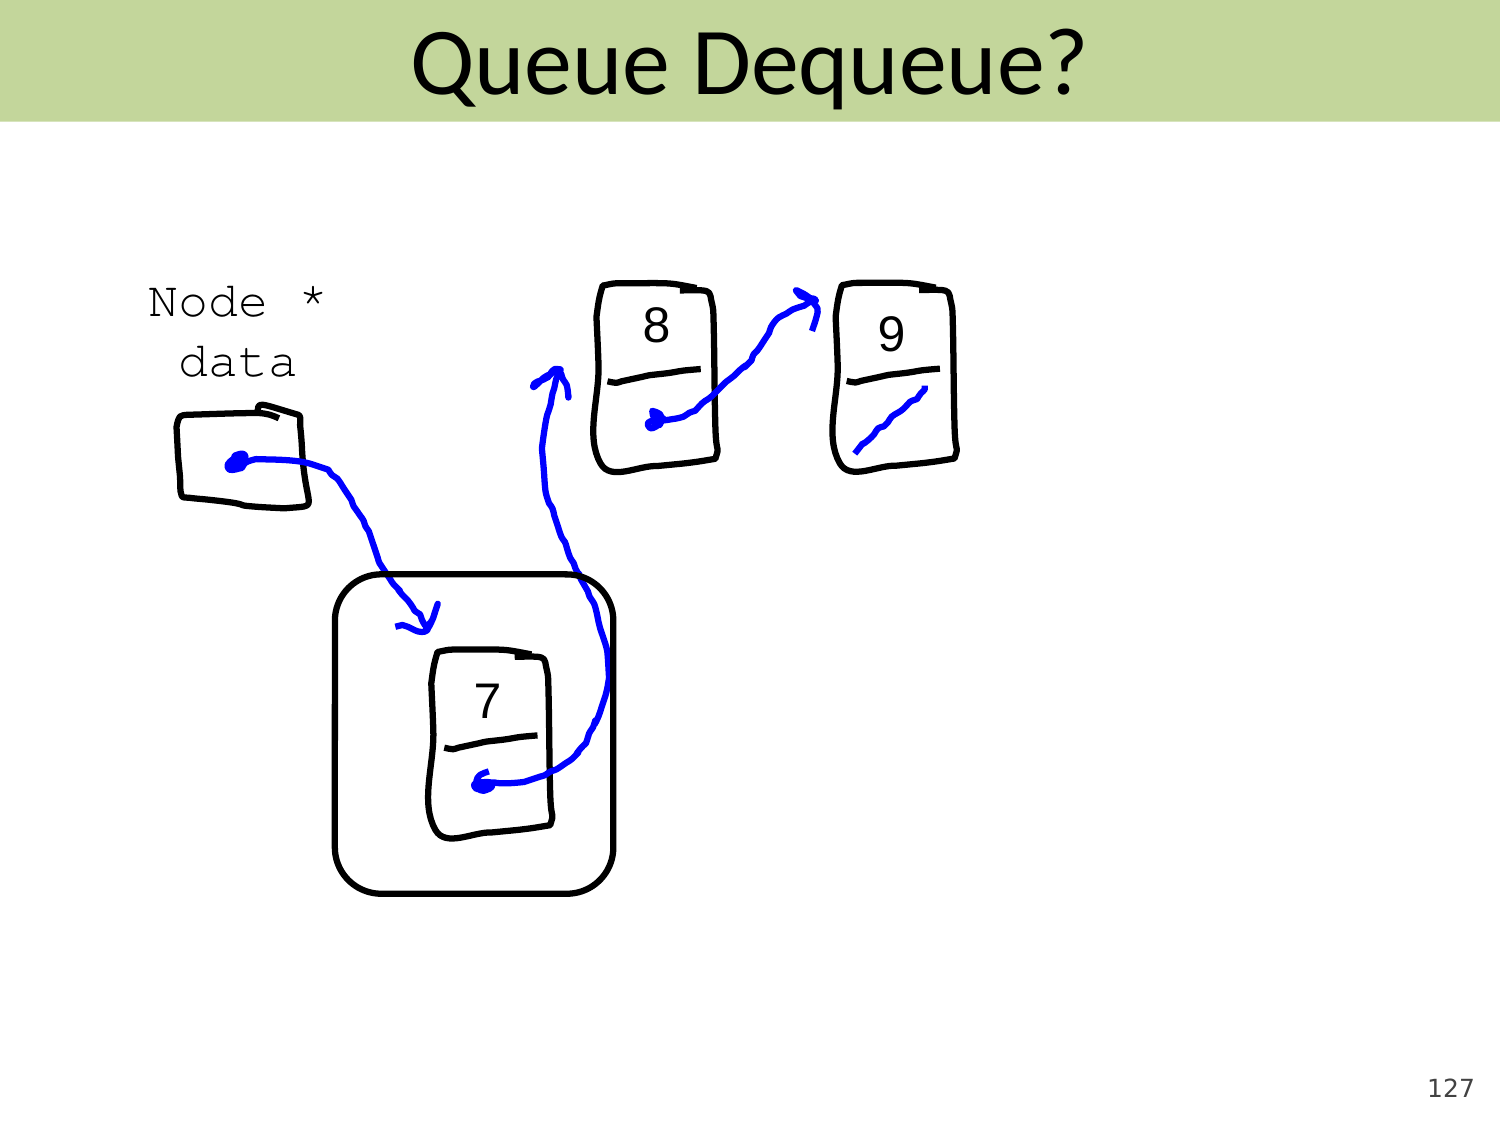

# Queue Dequeue?
Node *
data

8

9

7